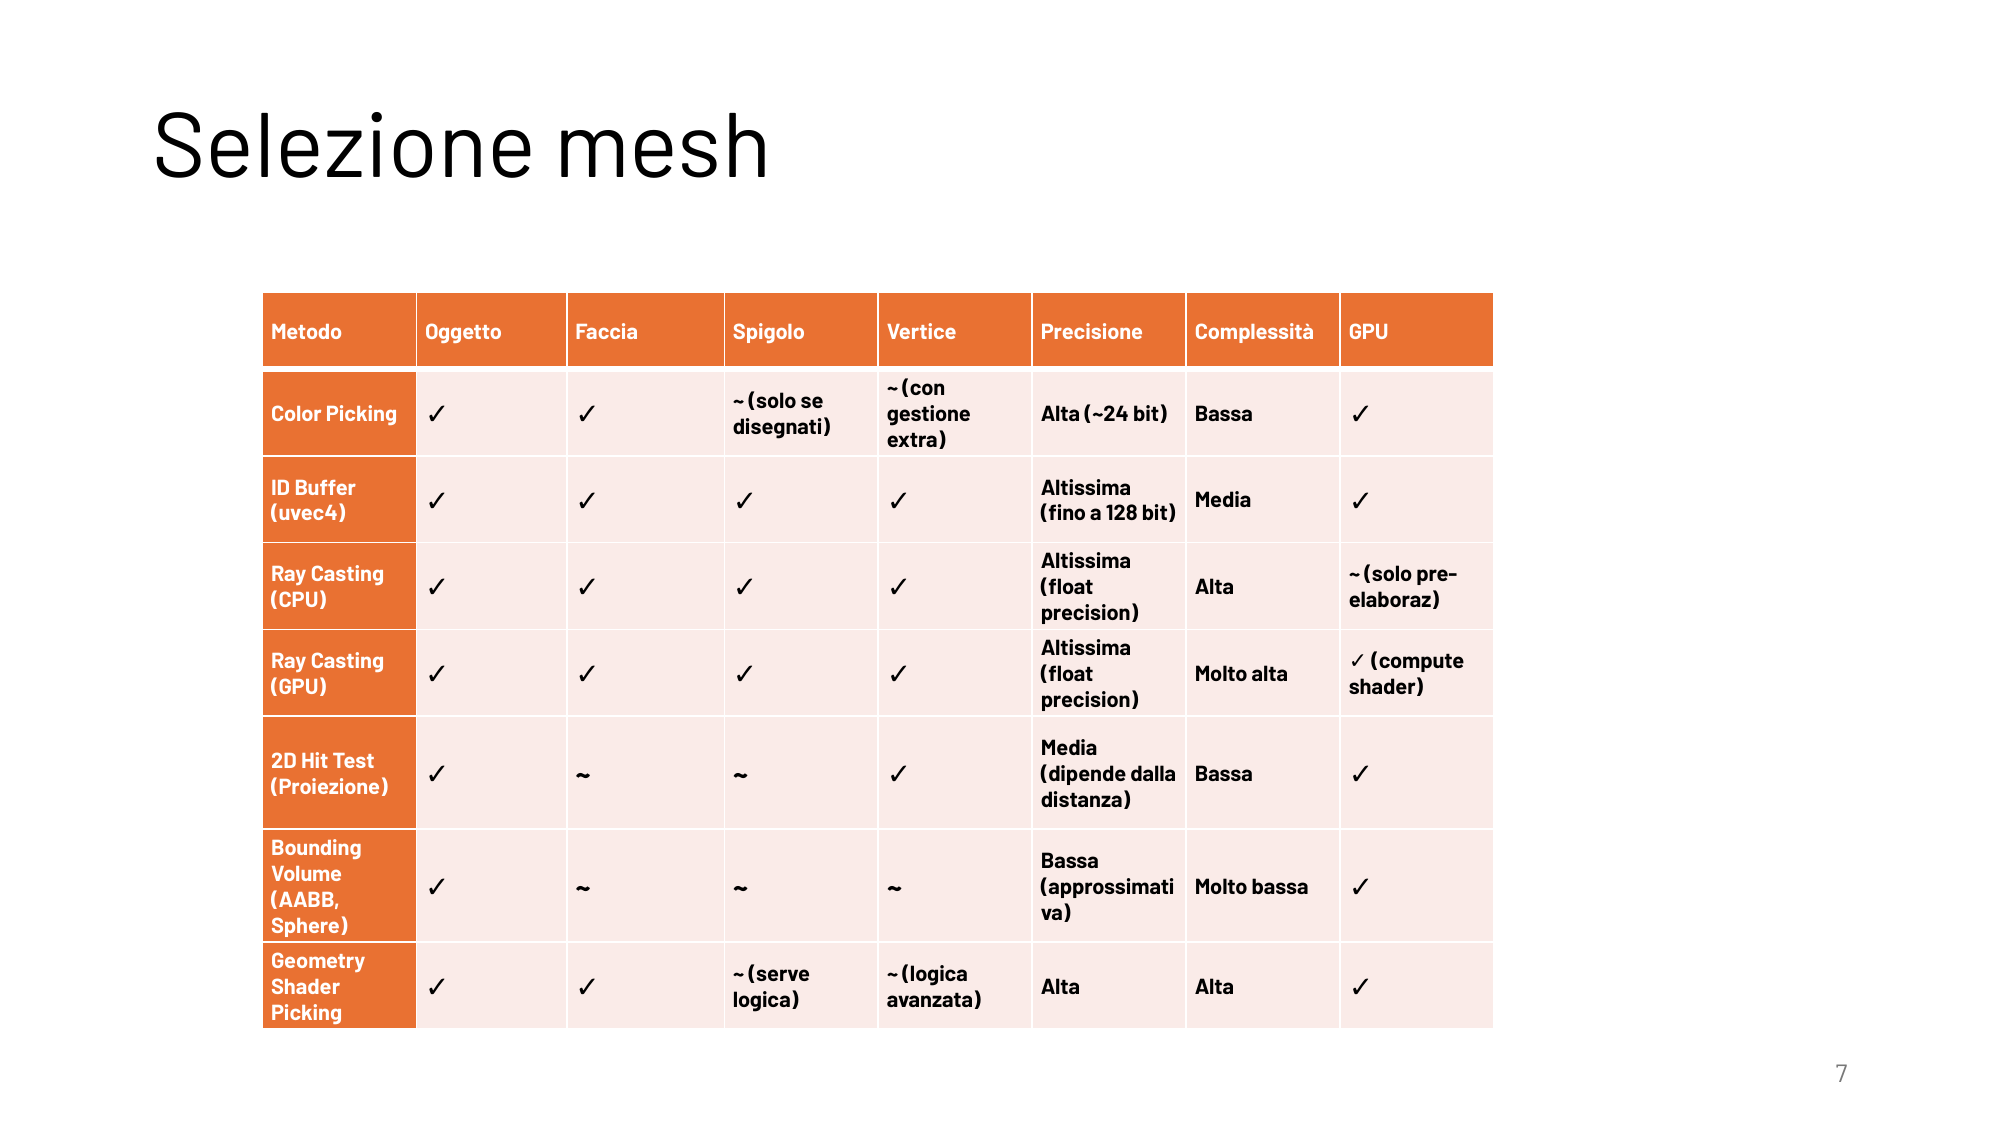

# Selezione mesh
| Metodo | Oggetto | Faccia | Spigolo | Vertice | Precisione | Complessità | GPU |
| --- | --- | --- | --- | --- | --- | --- | --- |
| Color Picking | ✓ | ✓ | ~ (solo se disegnati) | ~ (con gestione extra) | Alta (~24 bit) | Bassa | ✓ |
| ID Buffer (uvec4) | ✓ | ✓ | ✓ | ✓ | Altissima (fino a 128 bit) | Media | ✓ |
| Ray Casting (CPU) | ✓ | ✓ | ✓ | ✓ | Altissima (float precision) | Alta | ~ (solo pre-elaboraz) |
| Ray Casting (GPU) | ✓ | ✓ | ✓ | ✓ | Altissima (float precision) | Molto alta | ✓ (compute shader) |
| 2D Hit Test (Proiezione) | ✓ | ~ | ~ | ✓ | Media (dipende dalla distanza) | Bassa | ✓ |
| Bounding Volume (AABB, Sphere) | ✓ | ~ | ~ | ~ | Bassa (approssimativa) | Molto bassa | ✓ |
| Geometry Shader Picking | ✓ | ✓ | ~ (serve logica) | ~ (logica avanzata) | Alta | Alta | ✓ |
7